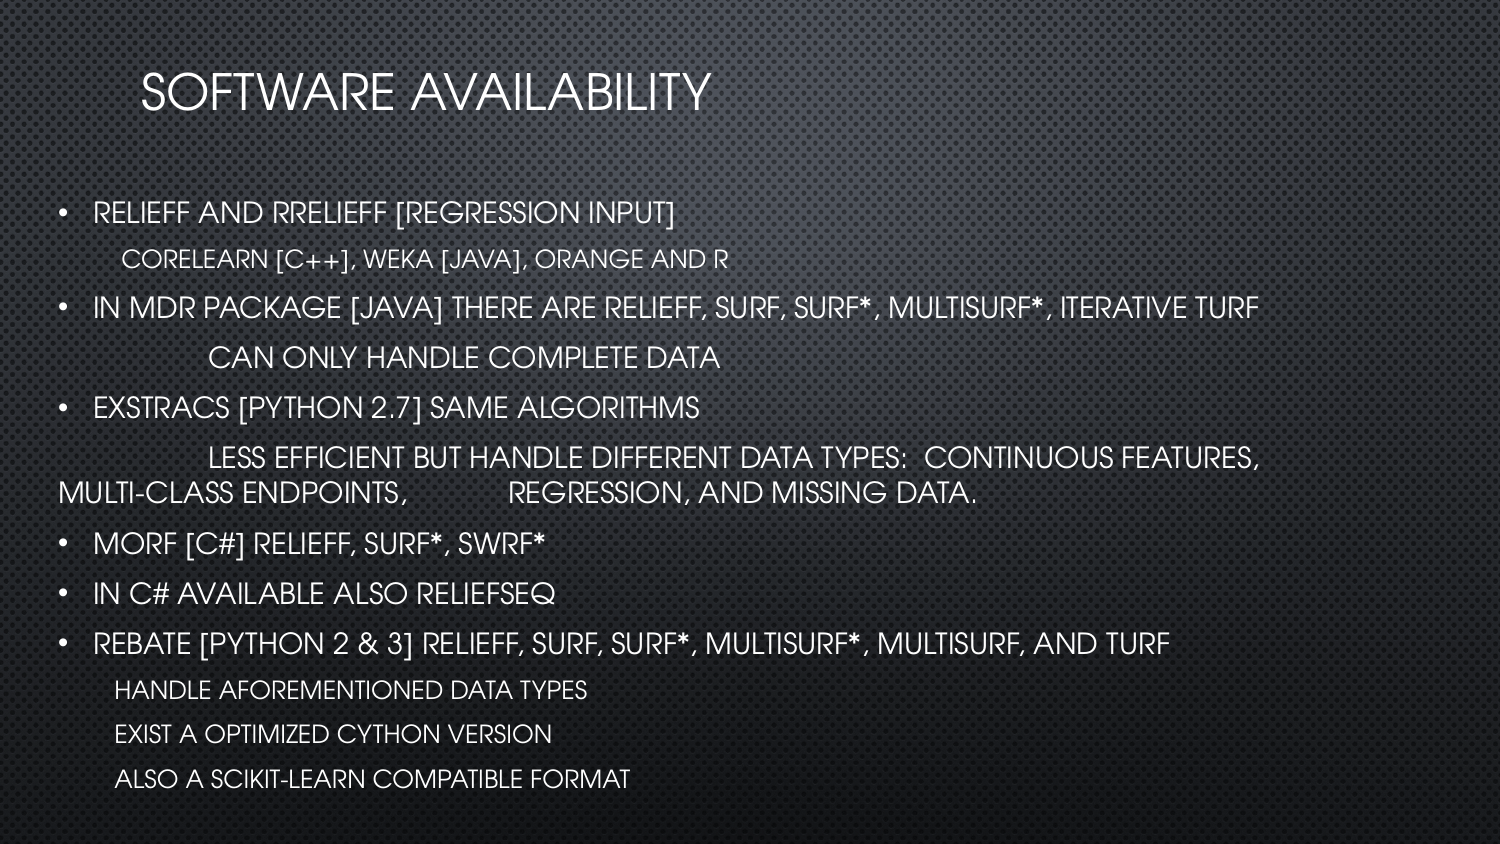

# Software availability

ReliefF and RReliefF [regression input]
 CORElearn [C++], Weka [Java], Orange and R
in MDR package [Java] there are ReliefF, SURF, SURF*, MultiSURF*, iterative TuRF
	can only handle complete data
ExSTraCS [python 2.7] same algorithms
	less efficient but handle different data types:  continuous features, multi-class endpoints, 	regression, and missing data.
MoRF [C#] ReliefF, SURF*, SWRF*
in C# available also ReliefSeq
ReBATE [python 2 & 3] ReliefF, SURF, SURF*, MultiSURF*, MultiSURF, and TuRF
handle aforementioned data types
exist a optimized Cython version
also a scikit-learn compatible format
37